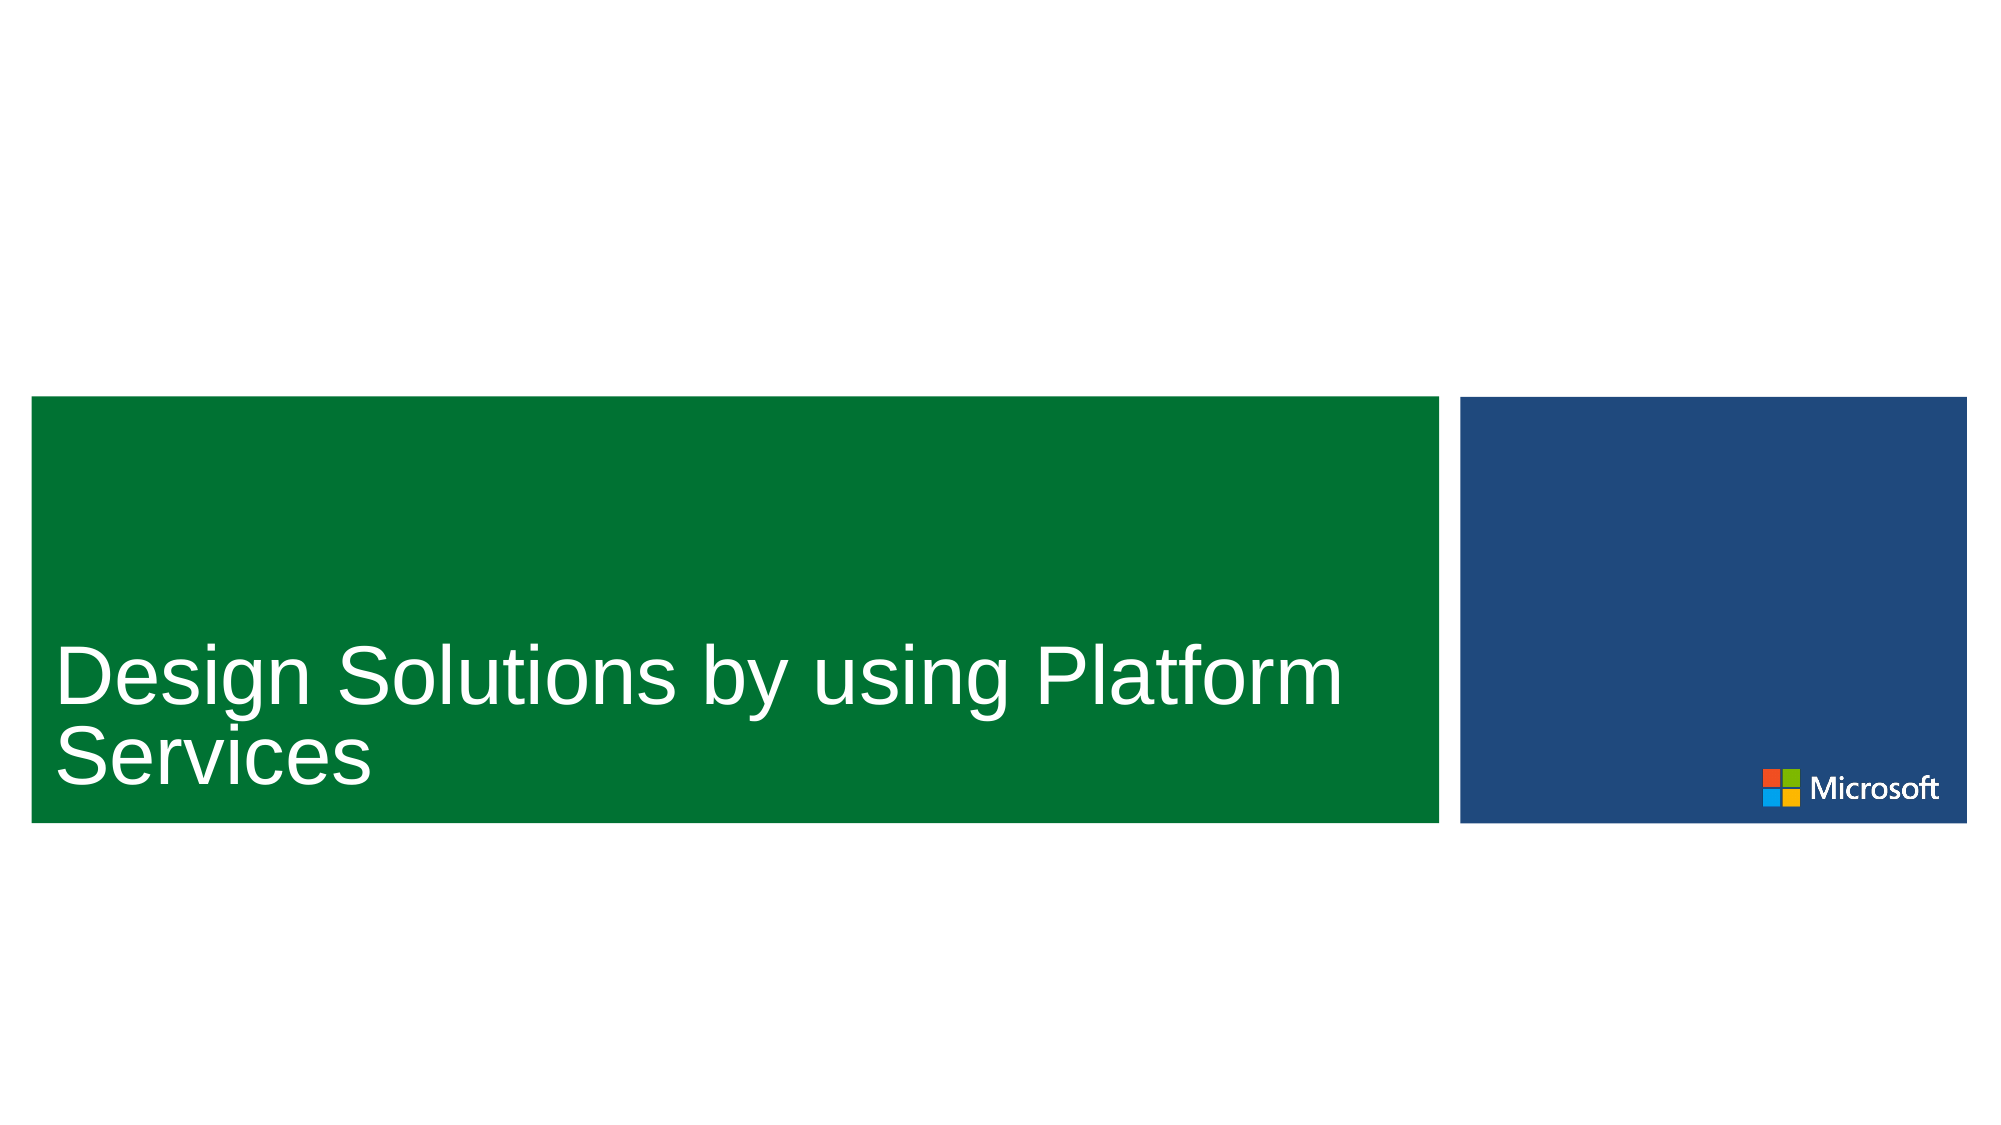

# Design Solutions by using Platform Services